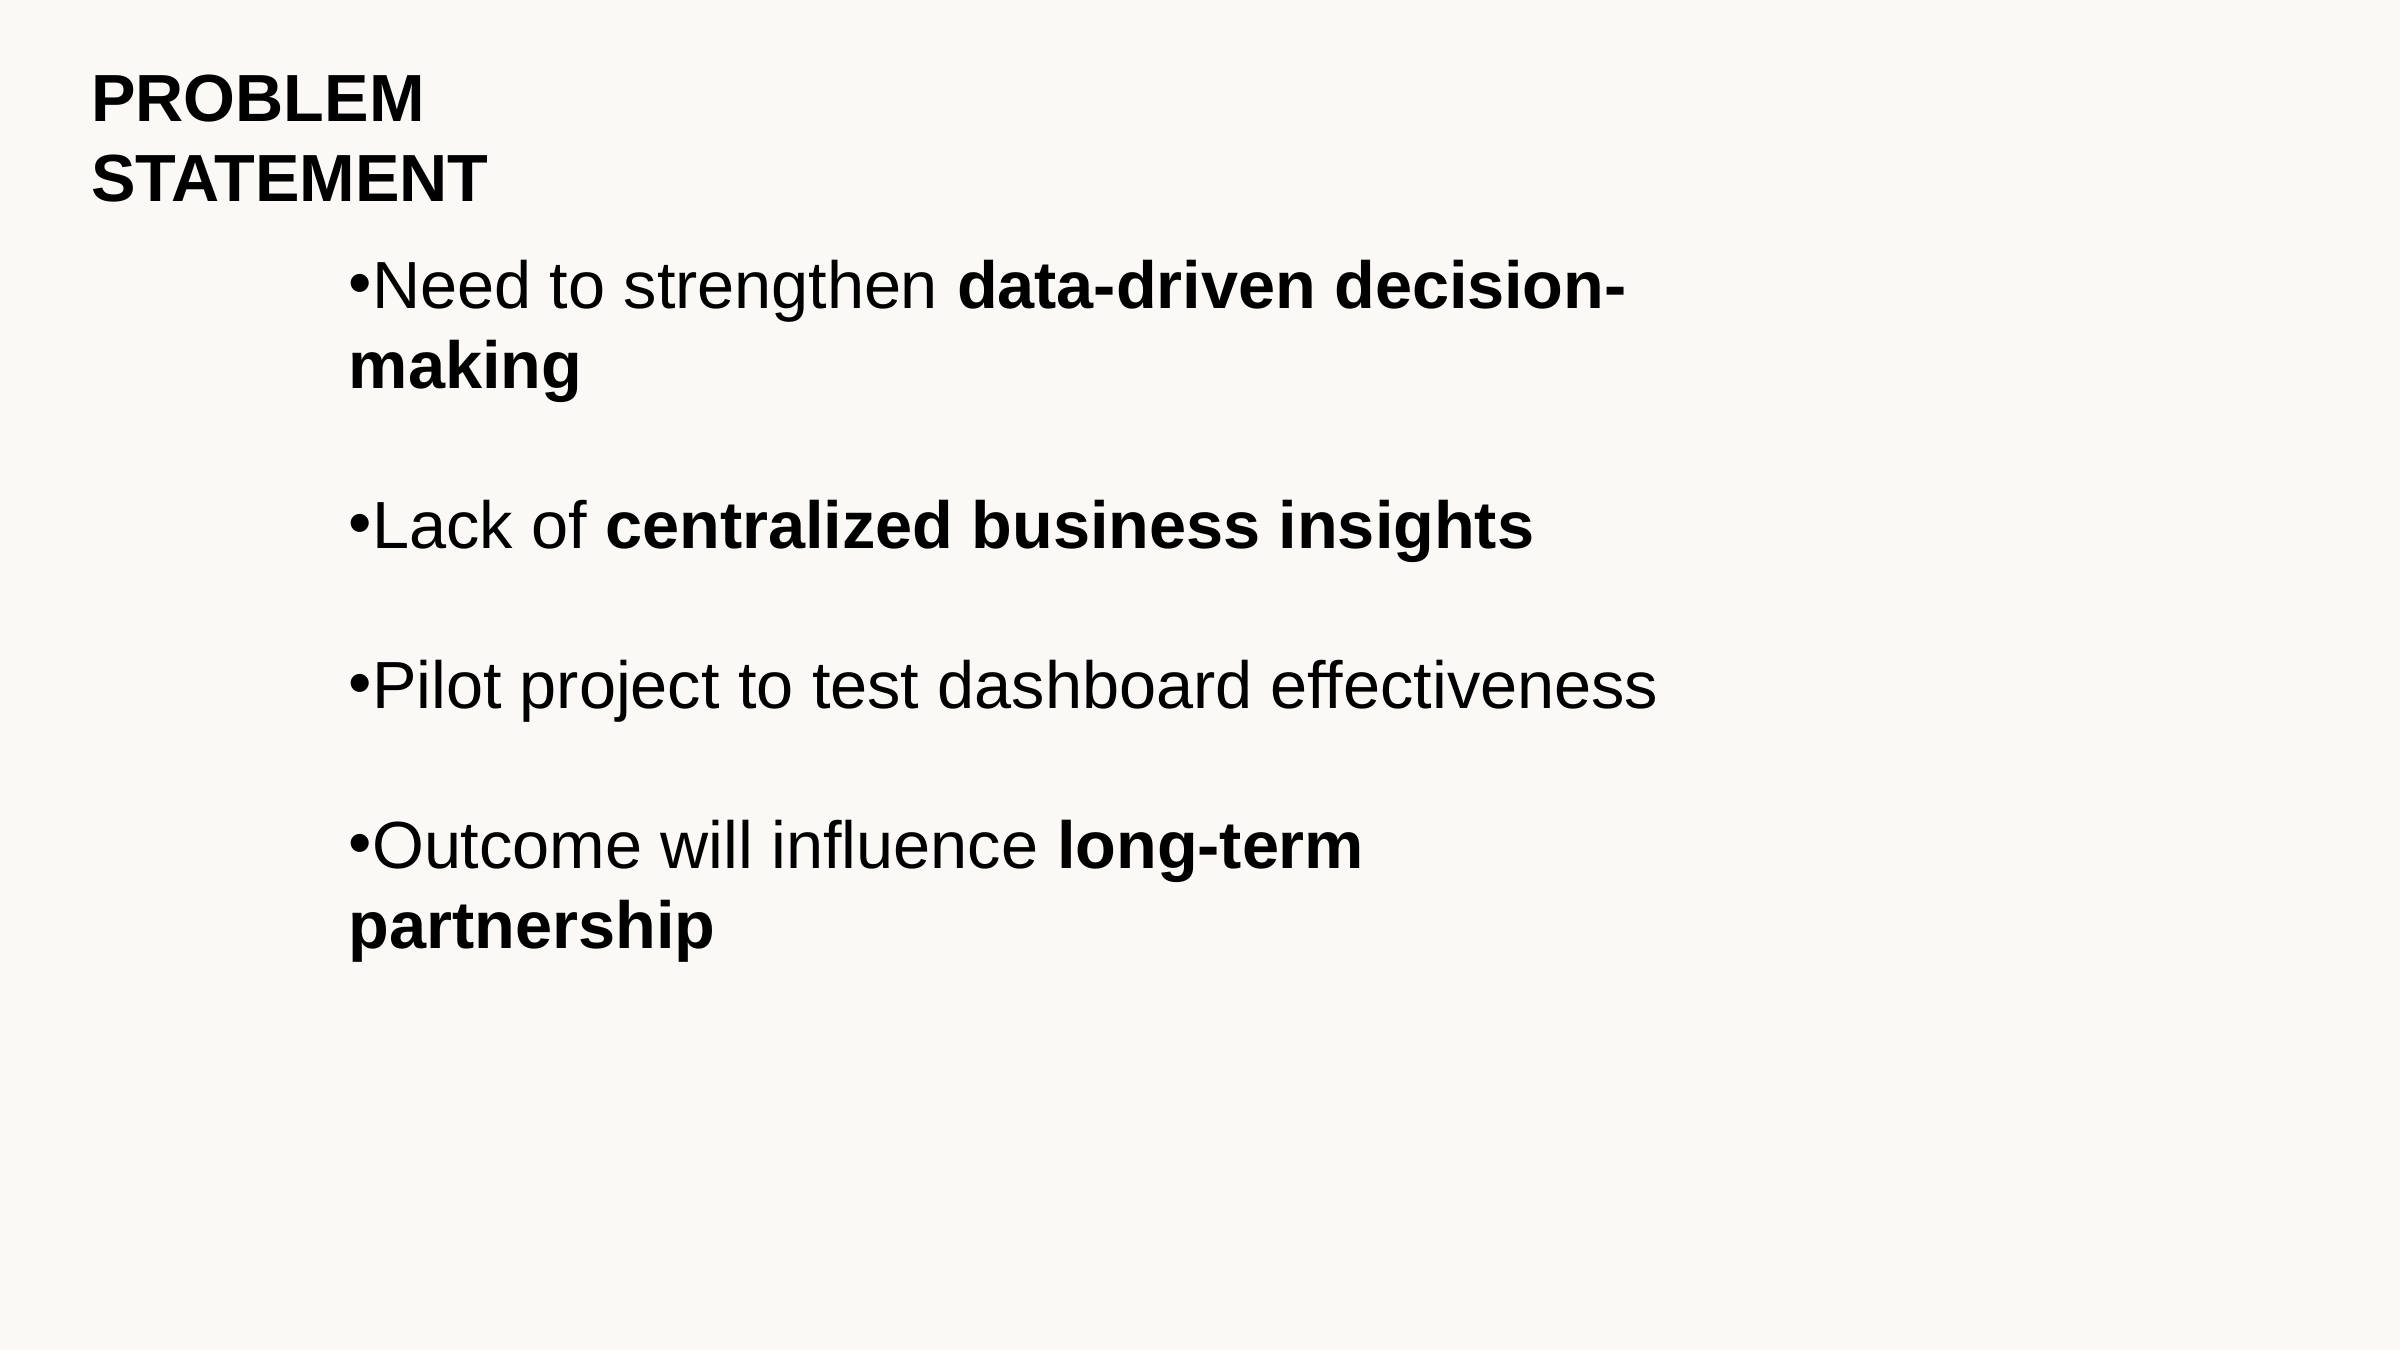

PROBLEM STATEMENT

Need to strengthen data-driven decision-making

Lack of centralized business insights

Pilot project to test dashboard effectiveness

Outcome will influence long-term partnership